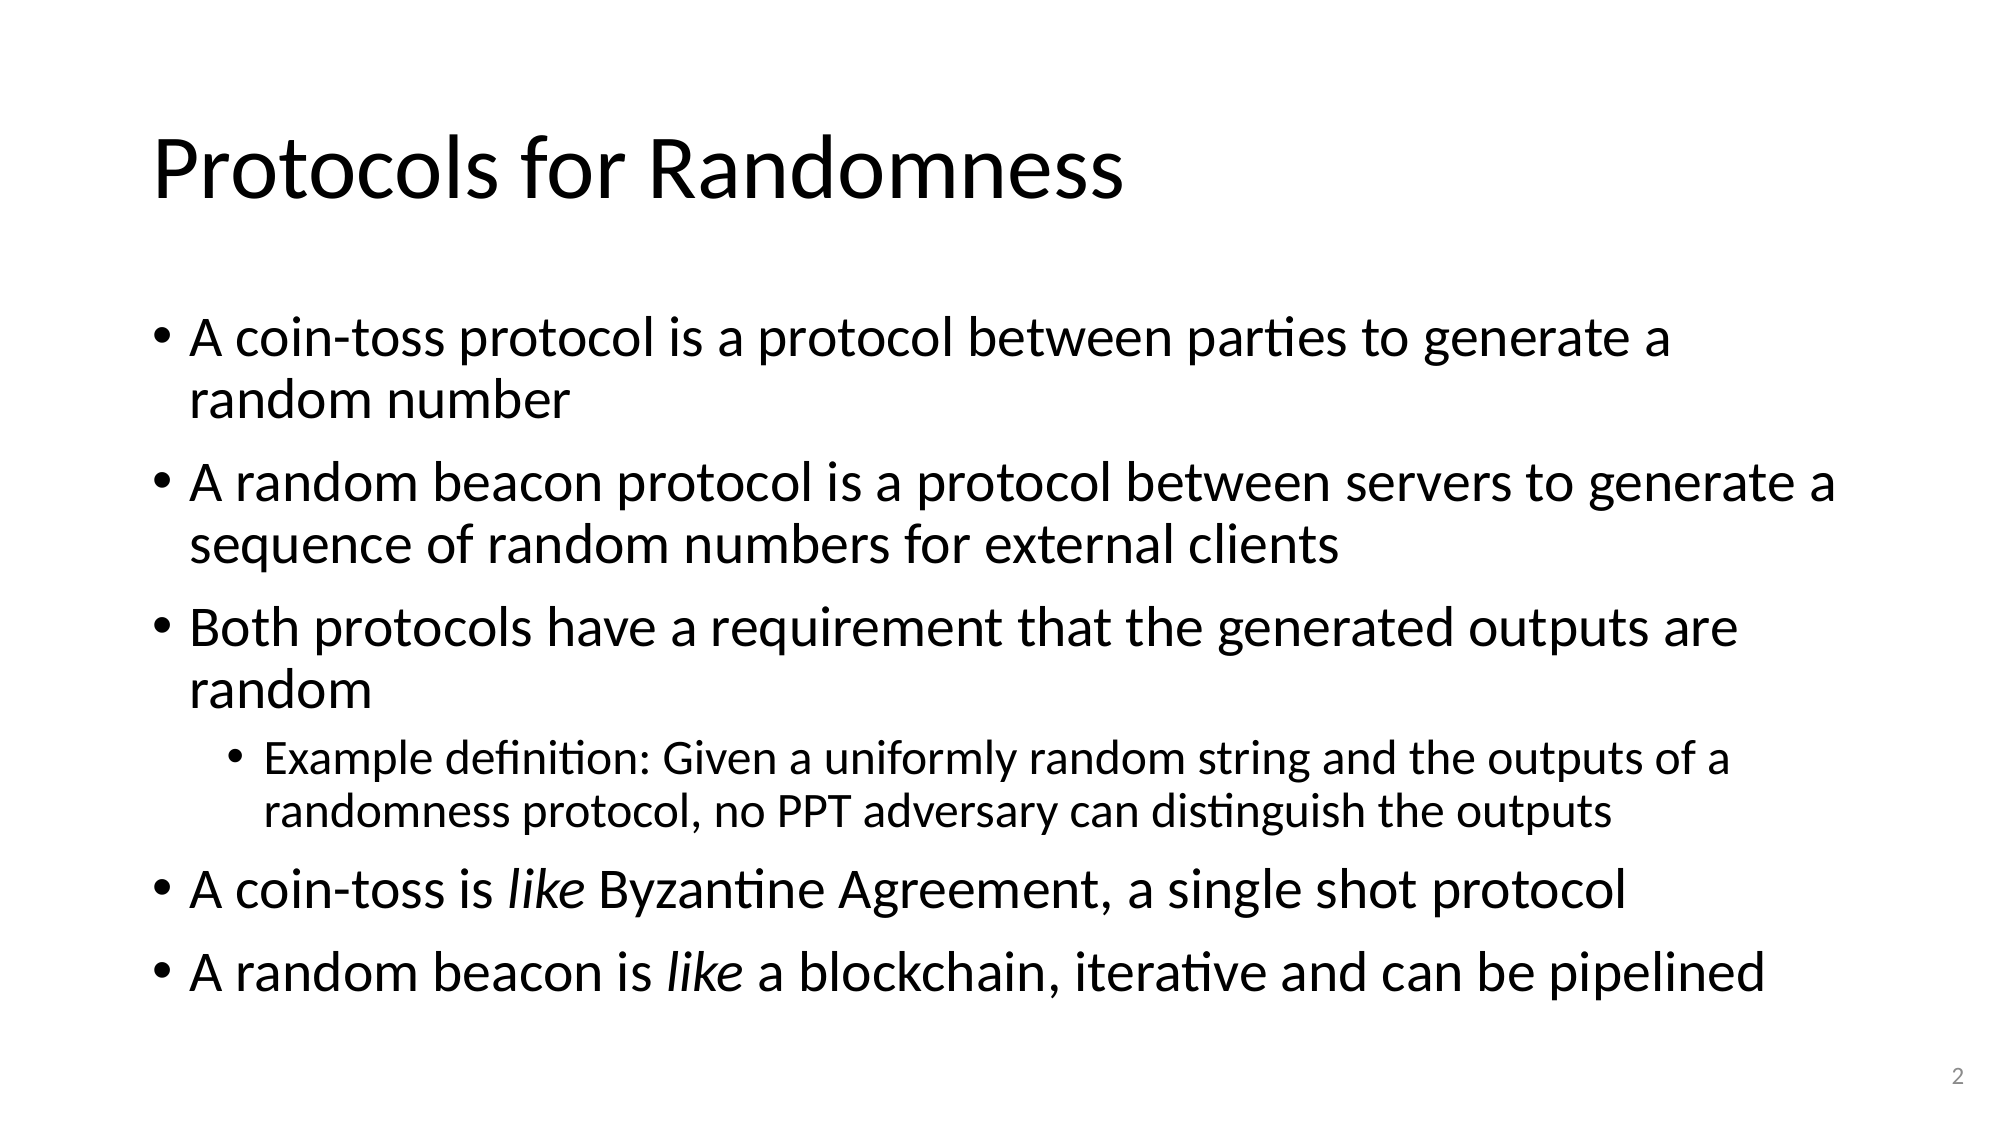

# Protocols for Randomness
A coin-toss protocol is a protocol between parties to generate a random number
A random beacon protocol is a protocol between servers to generate a sequence of random numbers for external clients
Both protocols have a requirement that the generated outputs are random
Example definition: Given a uniformly random string and the outputs of a randomness protocol, no PPT adversary can distinguish the outputs
A coin-toss is like Byzantine Agreement, a single shot protocol
A random beacon is like a blockchain, iterative and can be pipelined
2